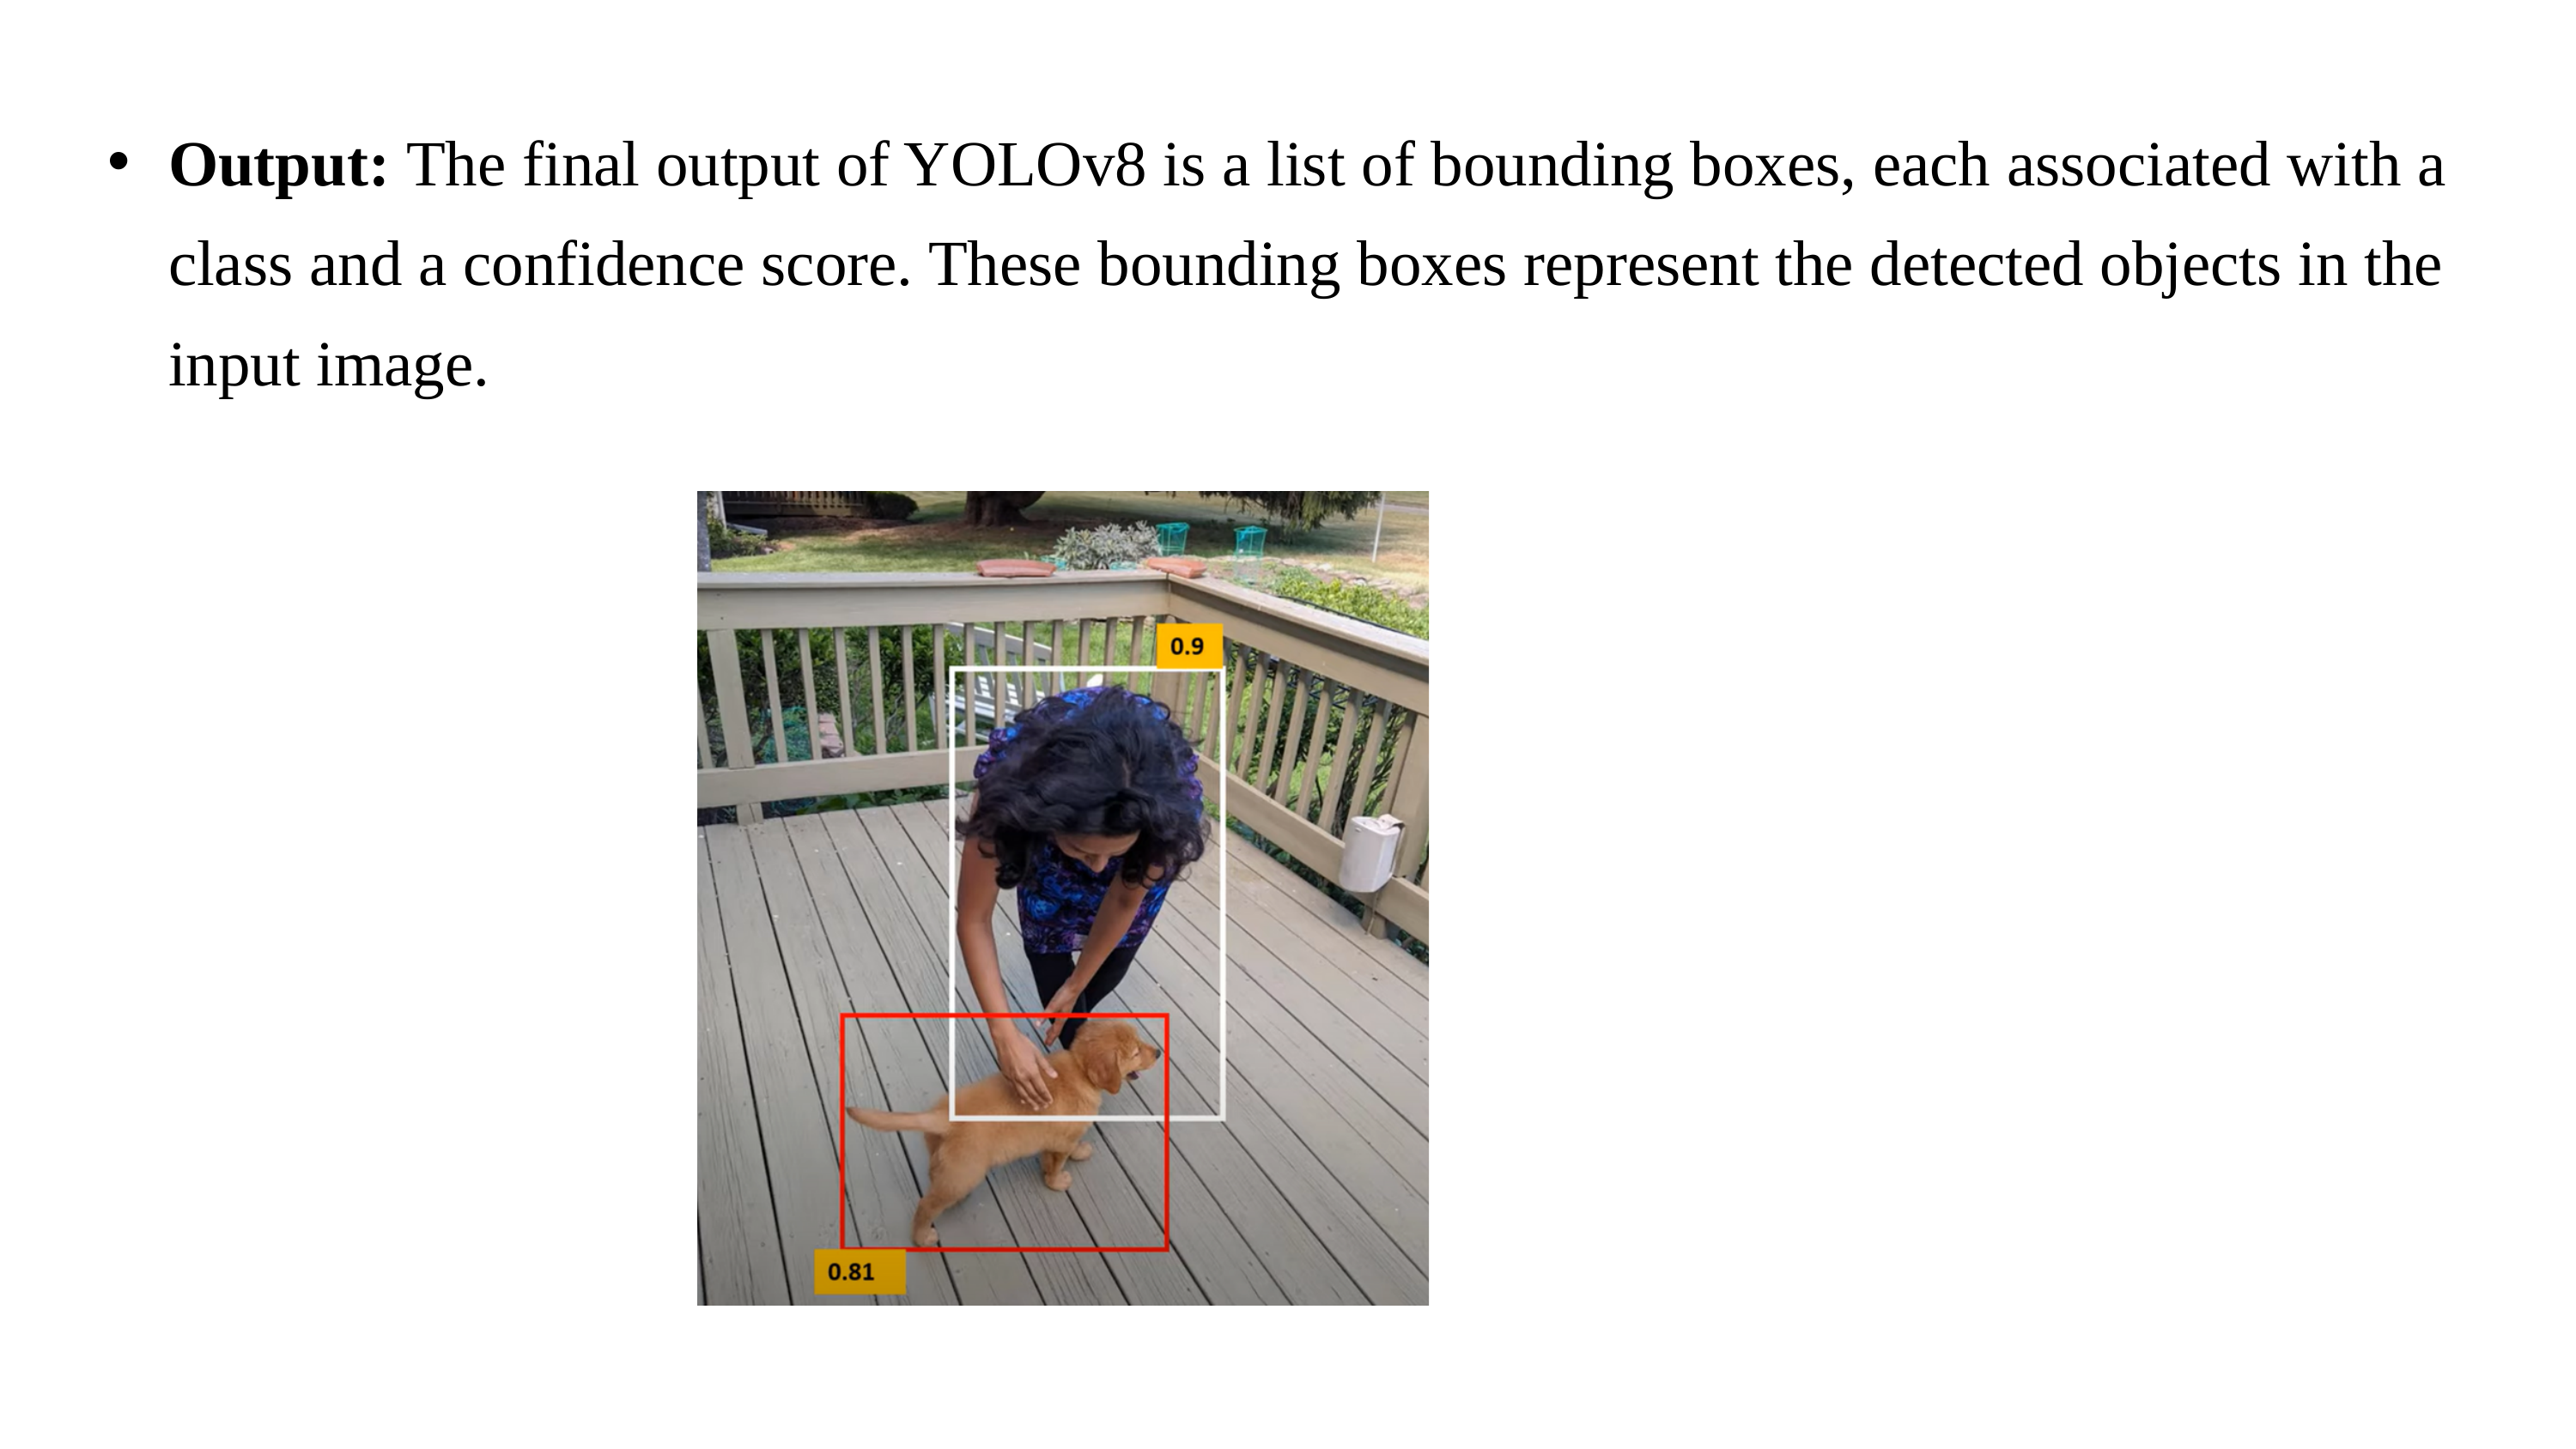

Output: The final output of YOLOv8 is a list of bounding boxes, each associated with a class and a confidence score. These bounding boxes represent the detected objects in the input image.